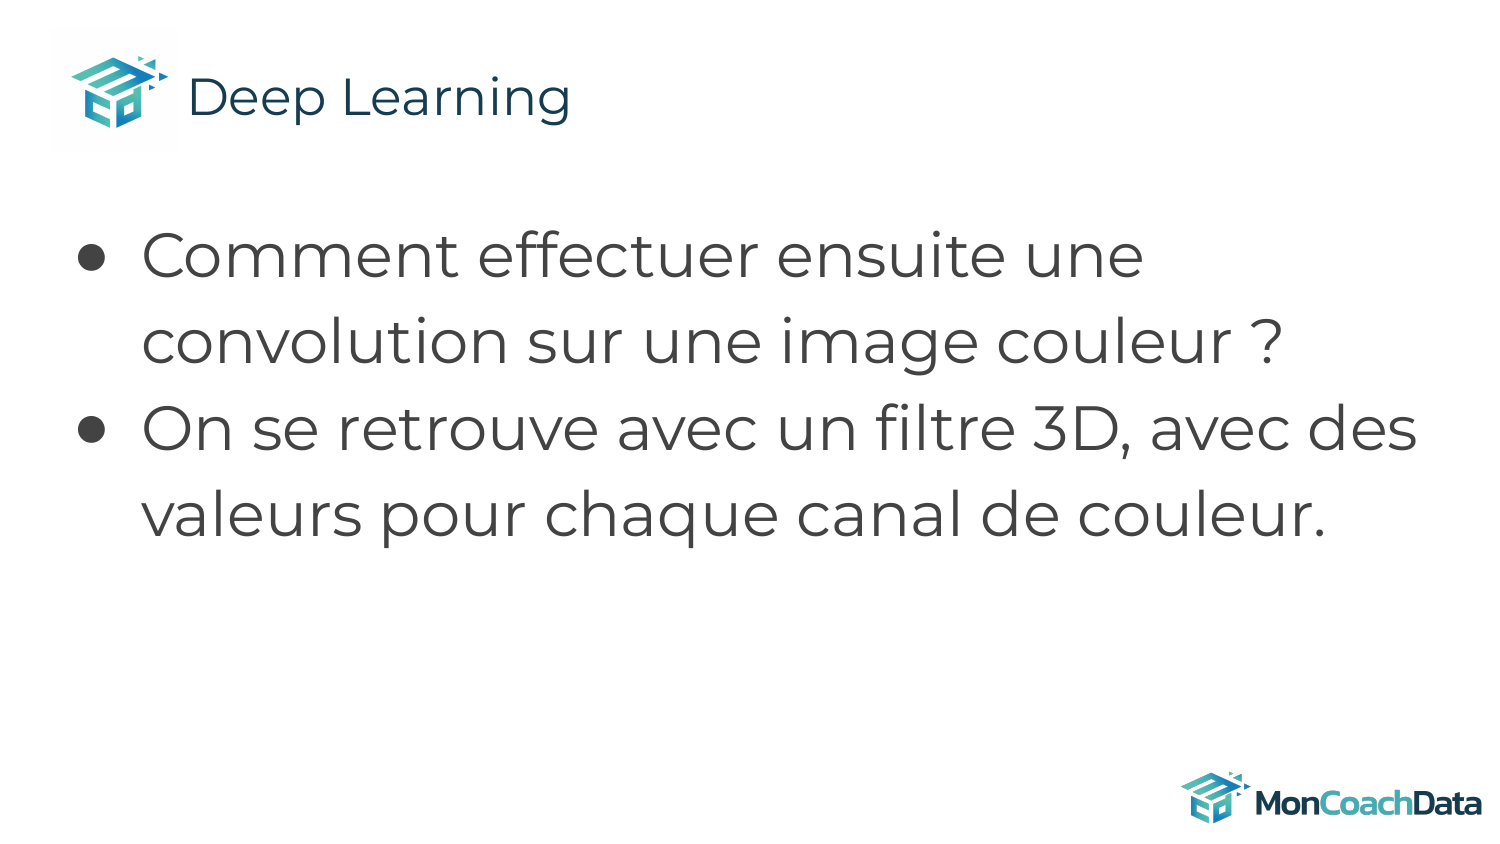

# Deep Learning
Comment effectuer ensuite une convolution sur une image couleur ?
On se retrouve avec un filtre 3D, avec des valeurs pour chaque canal de couleur.